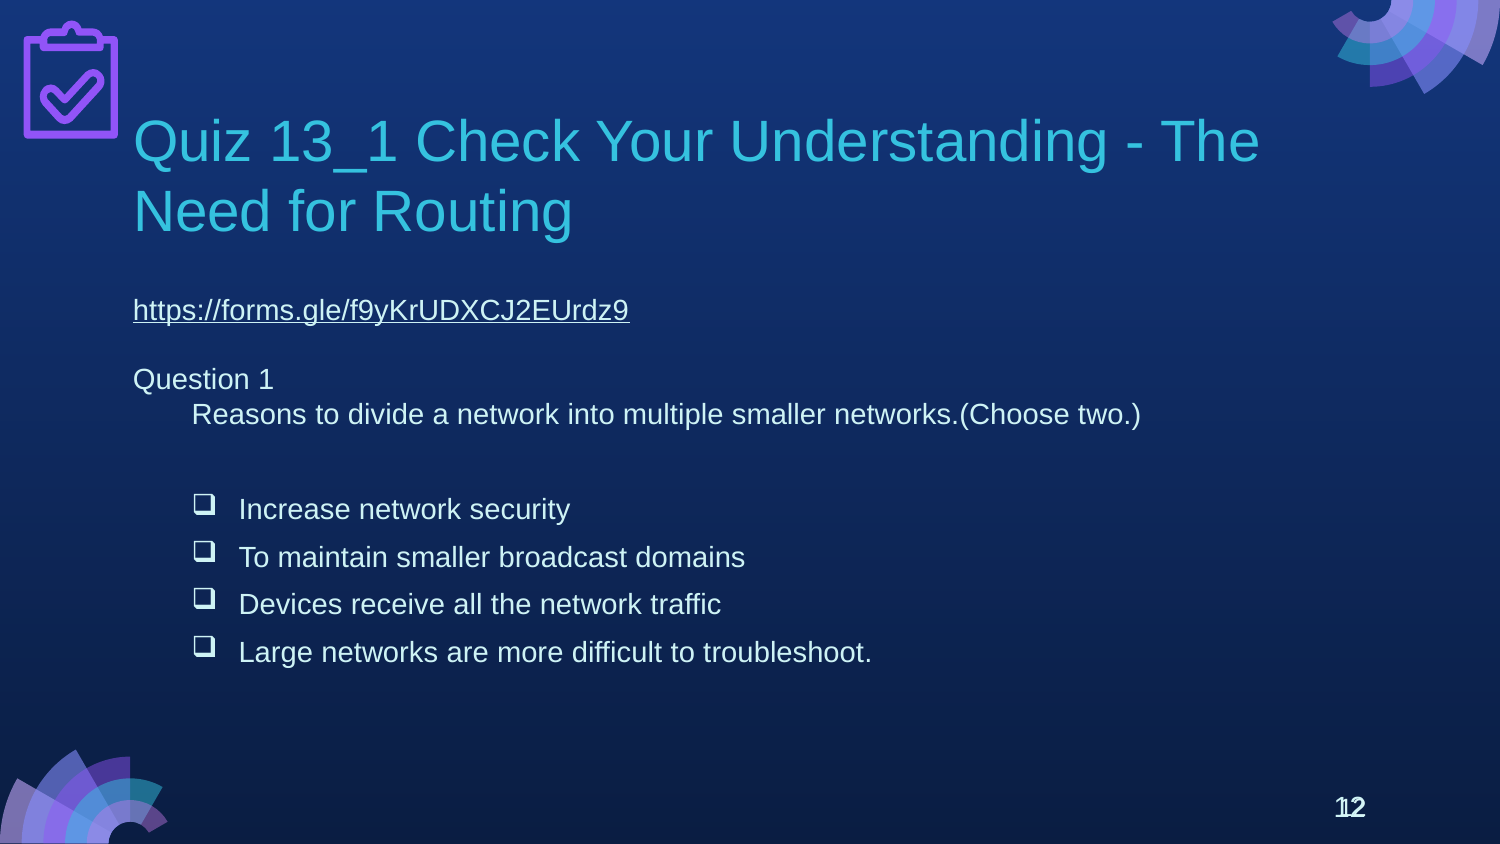

# Quiz 13_1 Check Your Understanding - The Need for Routing
https://forms.gle/f9yKrUDXCJ2EUrdz9

Question 1
Reasons to divide a network into multiple smaller networks.(Choose two.)

Increase network security
To maintain smaller broadcast domains
Devices receive all the network traffic
Large networks are more difficult to troubleshoot.

12